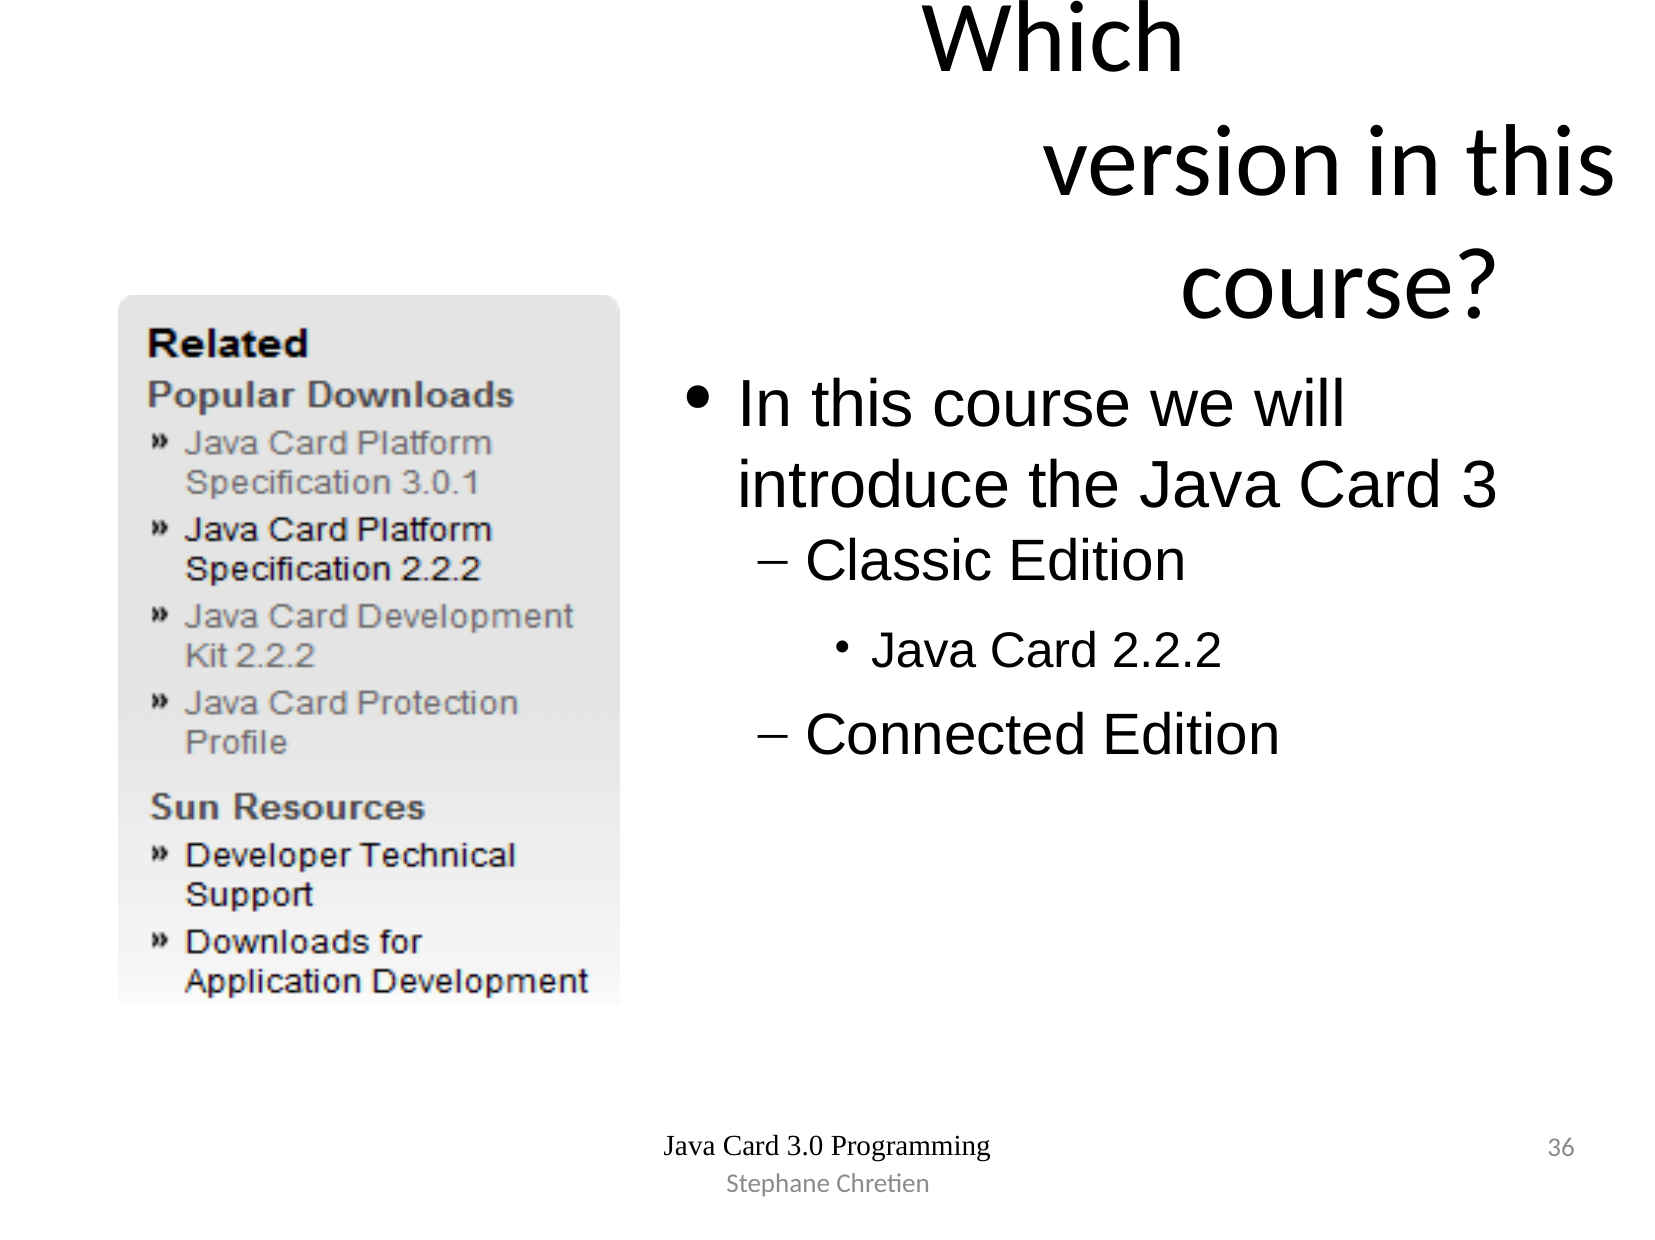

# Which		version in this  course?

In this course we will  introduce the Java Card 3
Classic Edition
Java Card 2.2.2
Connected Edition
Java Card 3.0 Programming
36
Stephane Chretien